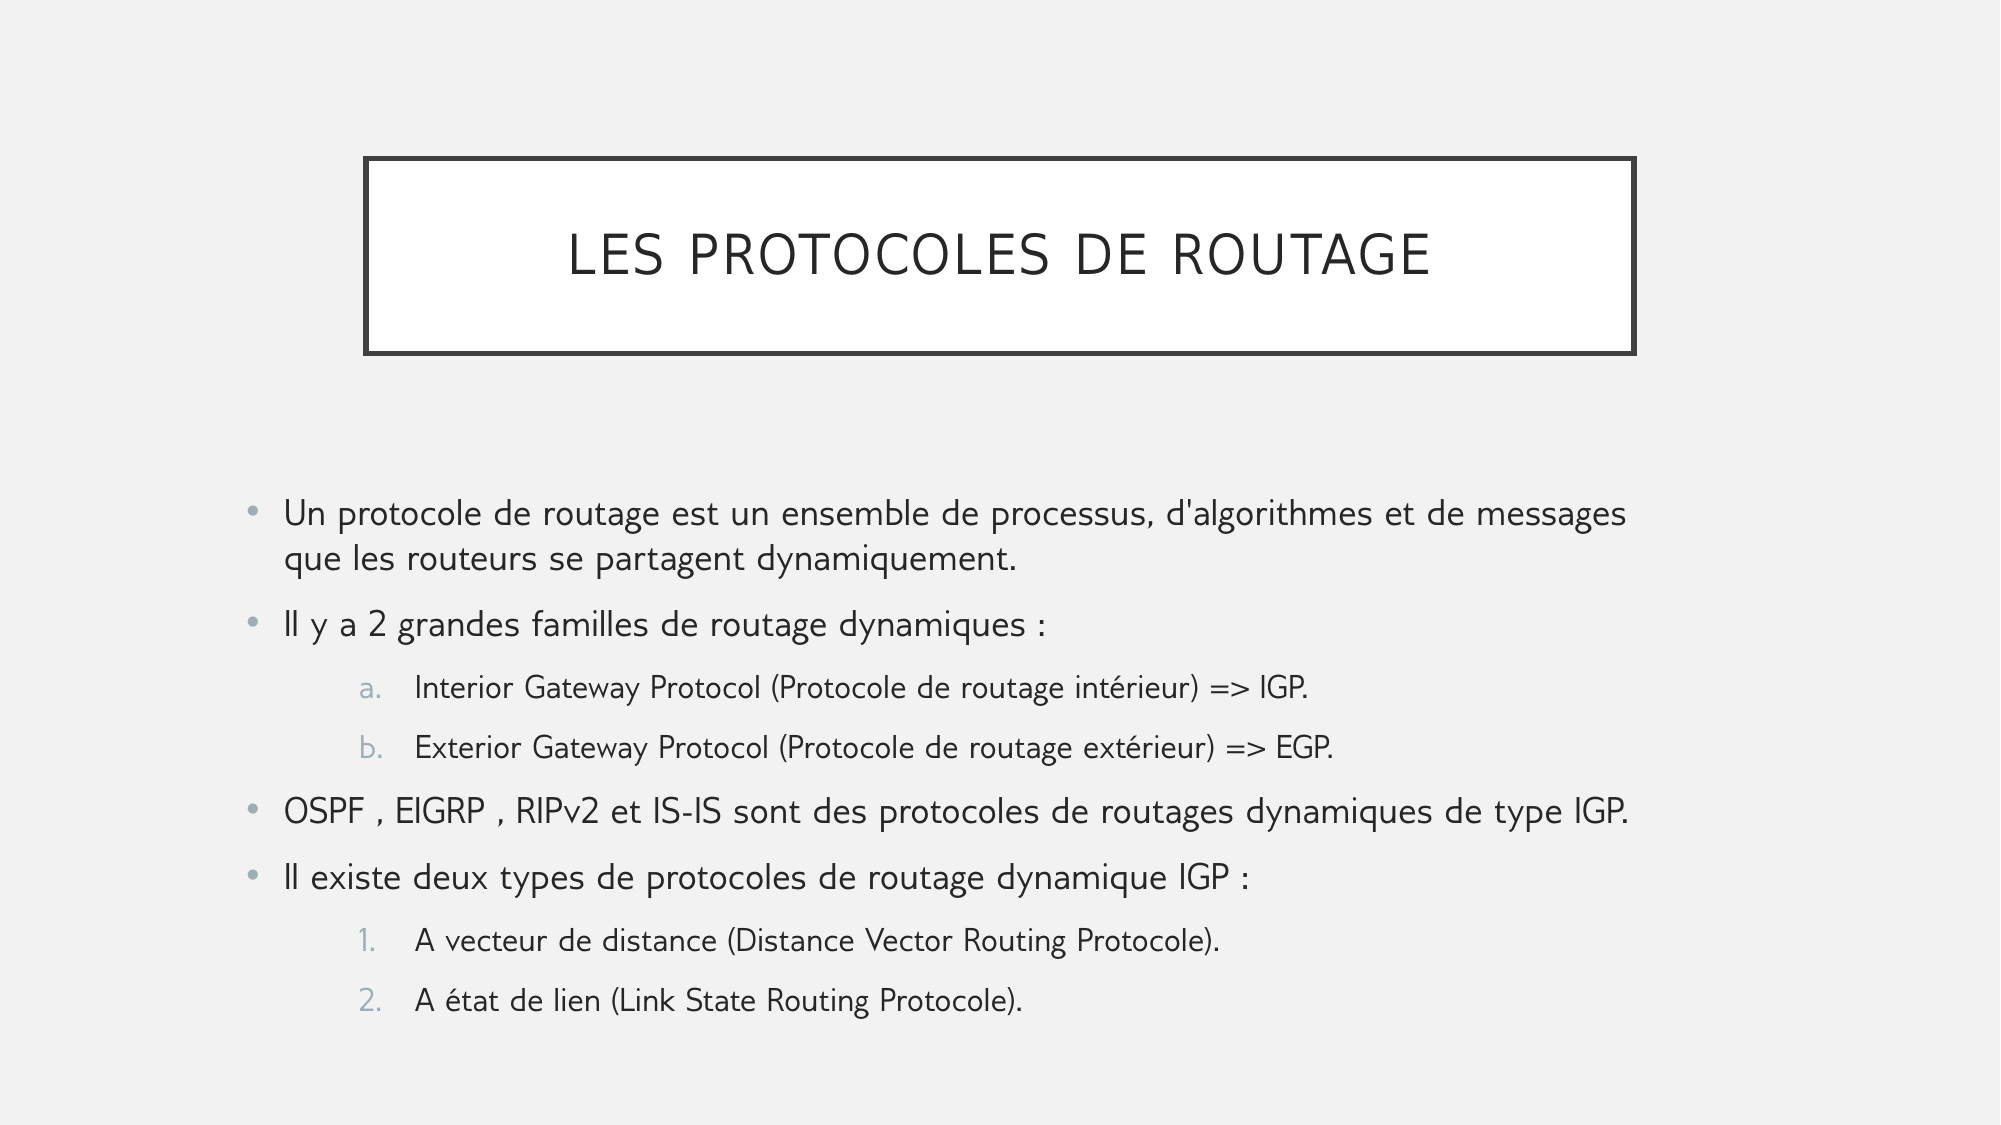

# Les protocoles de routage
Un protocole de routage est un ensemble de processus, d'algorithmes et de messages que les routeurs se partagent dynamiquement.
Il y a 2 grandes familles de routage dynamiques :
Interior Gateway Protocol (Protocole de routage intérieur) => IGP.
Exterior Gateway Protocol (Protocole de routage extérieur) => EGP.
OSPF , EIGRP , RIPv2 et IS-IS sont des protocoles de routages dynamiques de type IGP.
Il existe deux types de protocoles de routage dynamique IGP :
A vecteur de distance (Distance Vector Routing Protocole).
A état de lien (Link State Routing Protocole).